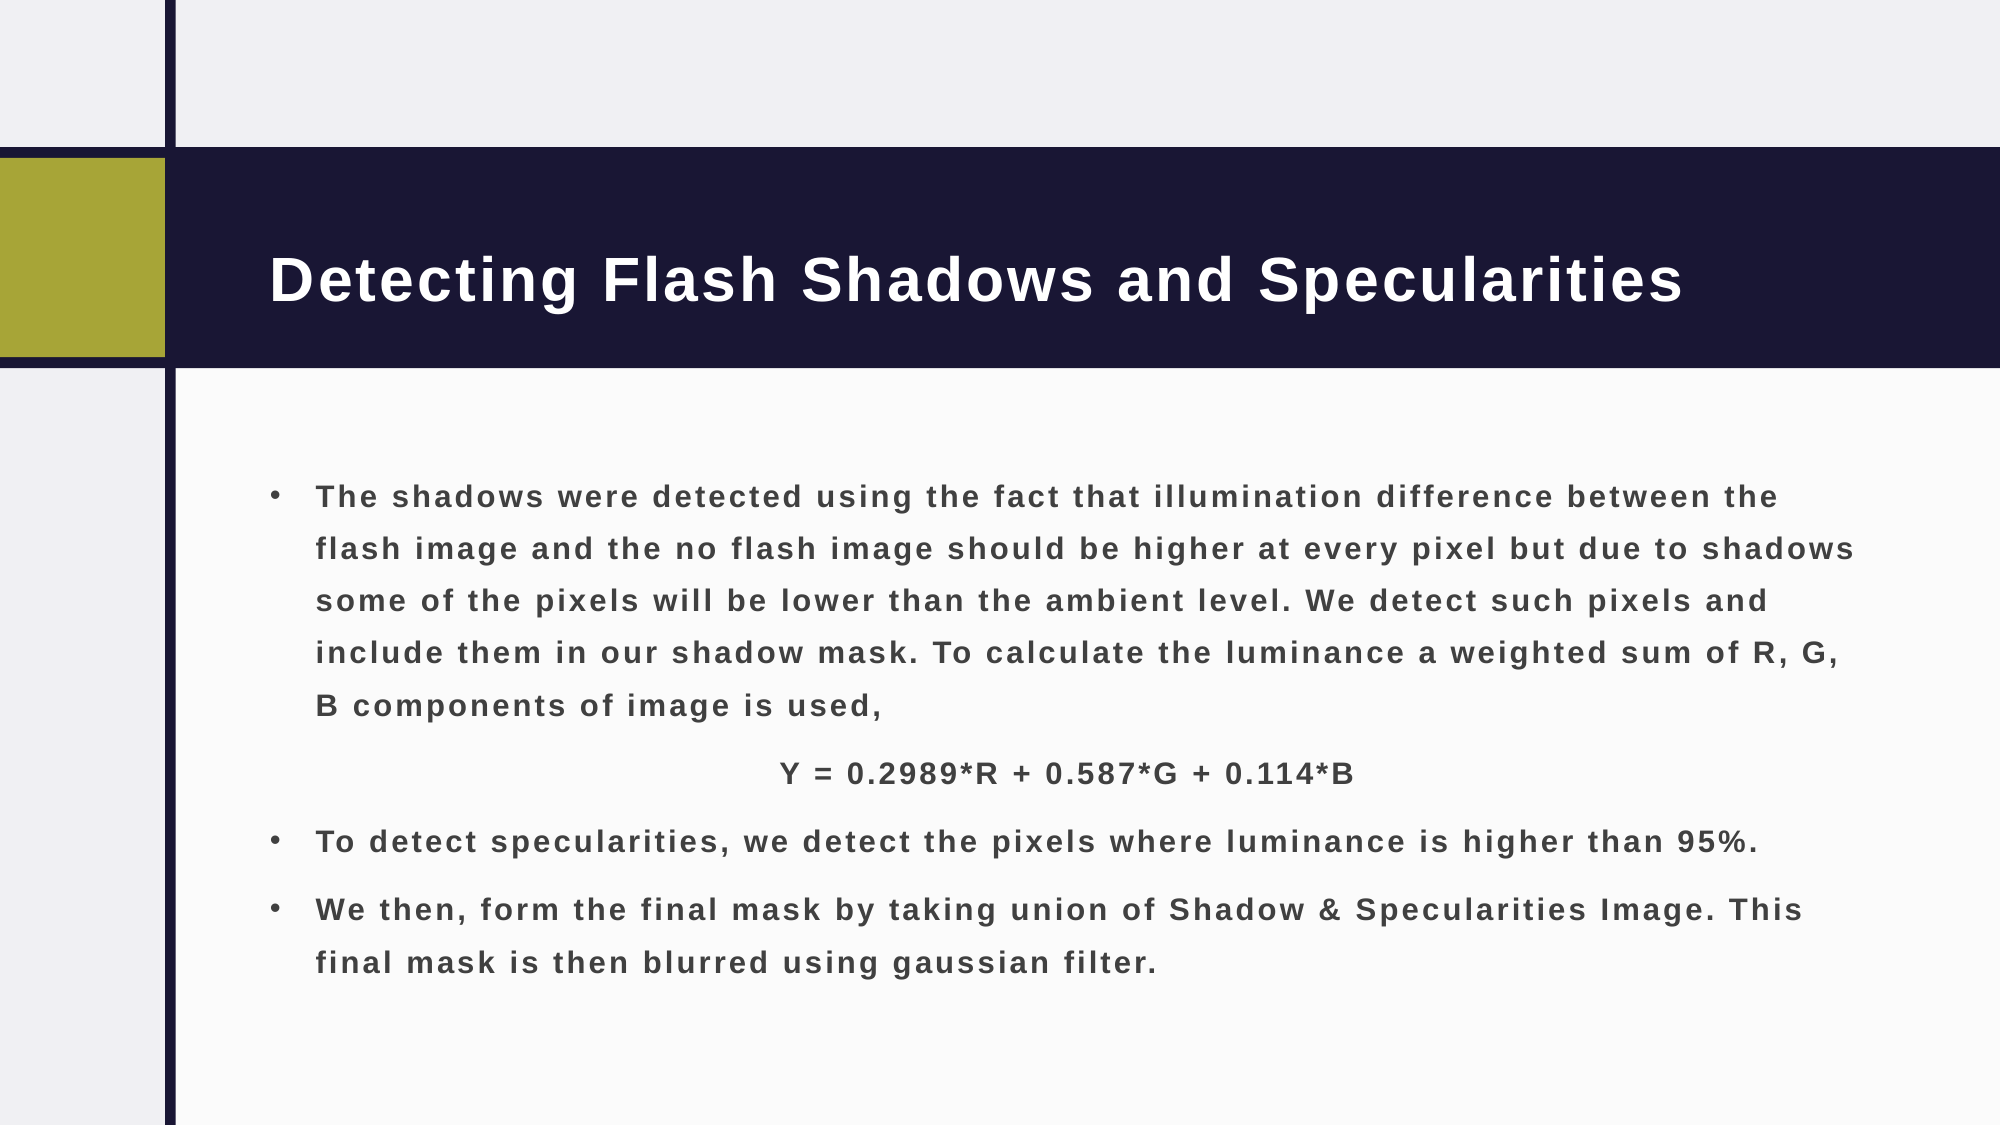

# Detecting Flash Shadows and Specularities

The shadows were detected using the fact that illumination difference between the flash image and the no flash image should be higher at every pixel but due to shadows some of the pixels will be lower than the ambient level. We detect such pixels and include them in our shadow mask. To calculate the luminance a weighted sum of R, G, B components of image is used,
Y = 0.2989*R + 0.587*G + 0.114*B
To detect specularities, we detect the pixels where luminance is higher than 95%.
We then, form the final mask by taking union of Shadow & Specularities Image. This final mask is then blurred using gaussian filter.